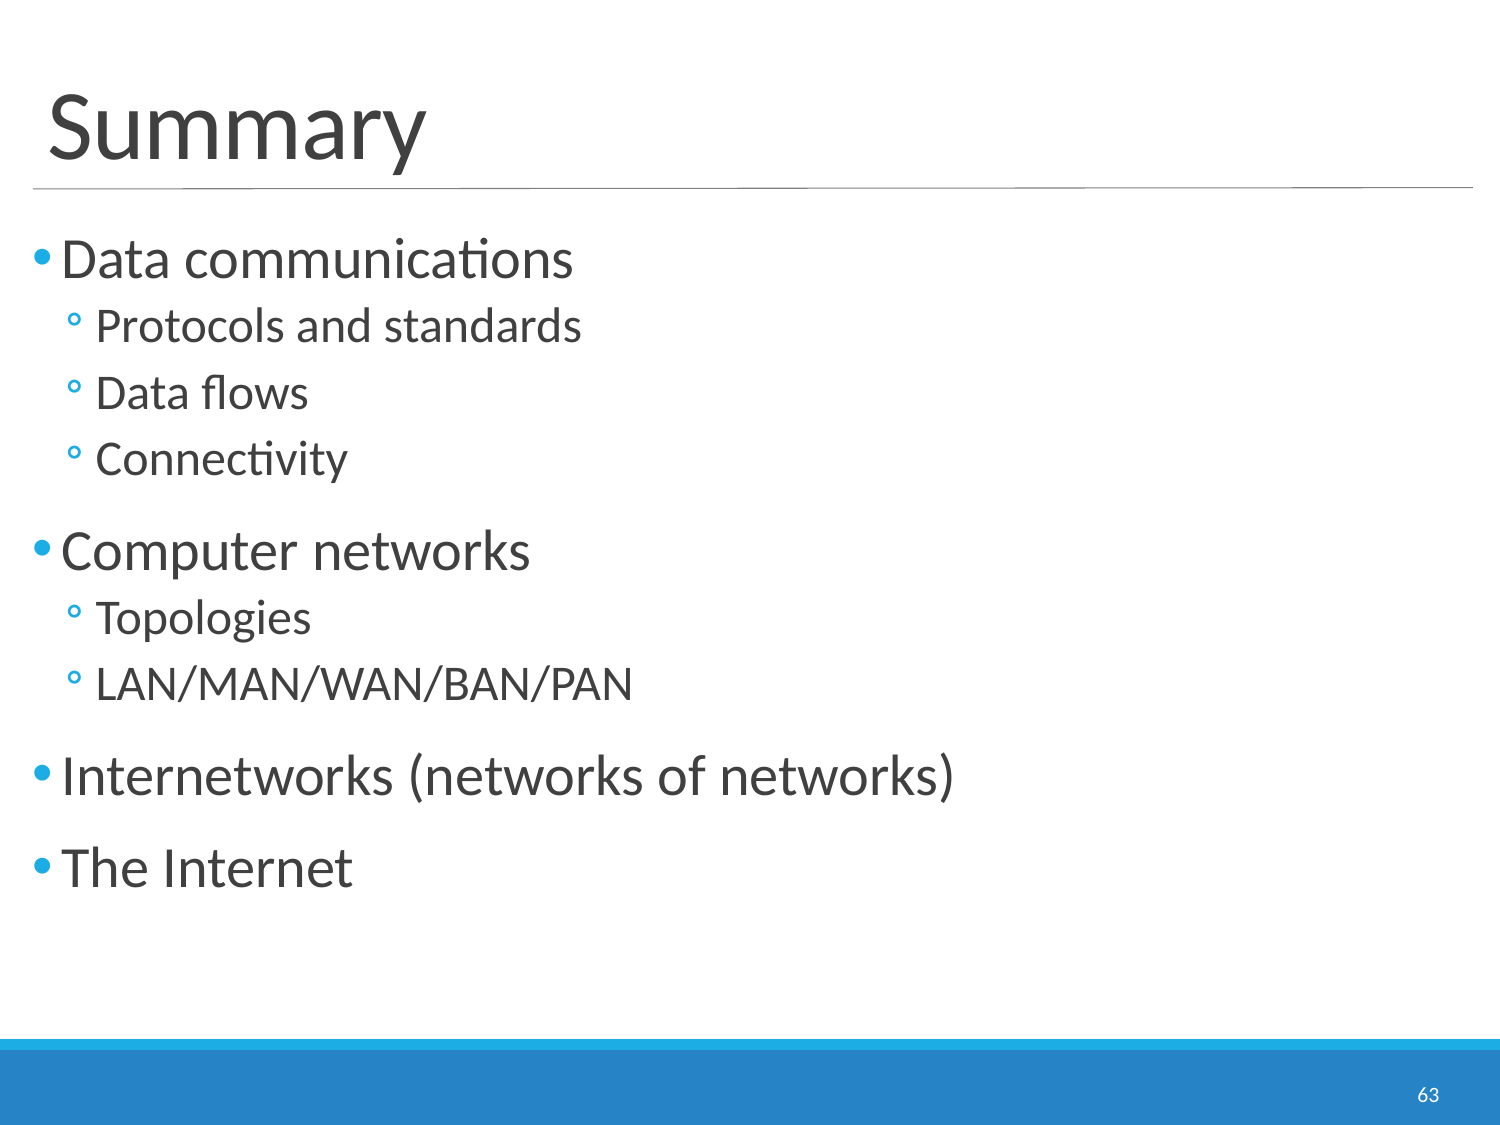

# Summary
Data communications
Protocols and standards
Data flows
Connectivity
Computer networks
Topologies
LAN/MAN/WAN/BAN/PAN
Internetworks (networks of networks)
The Internet